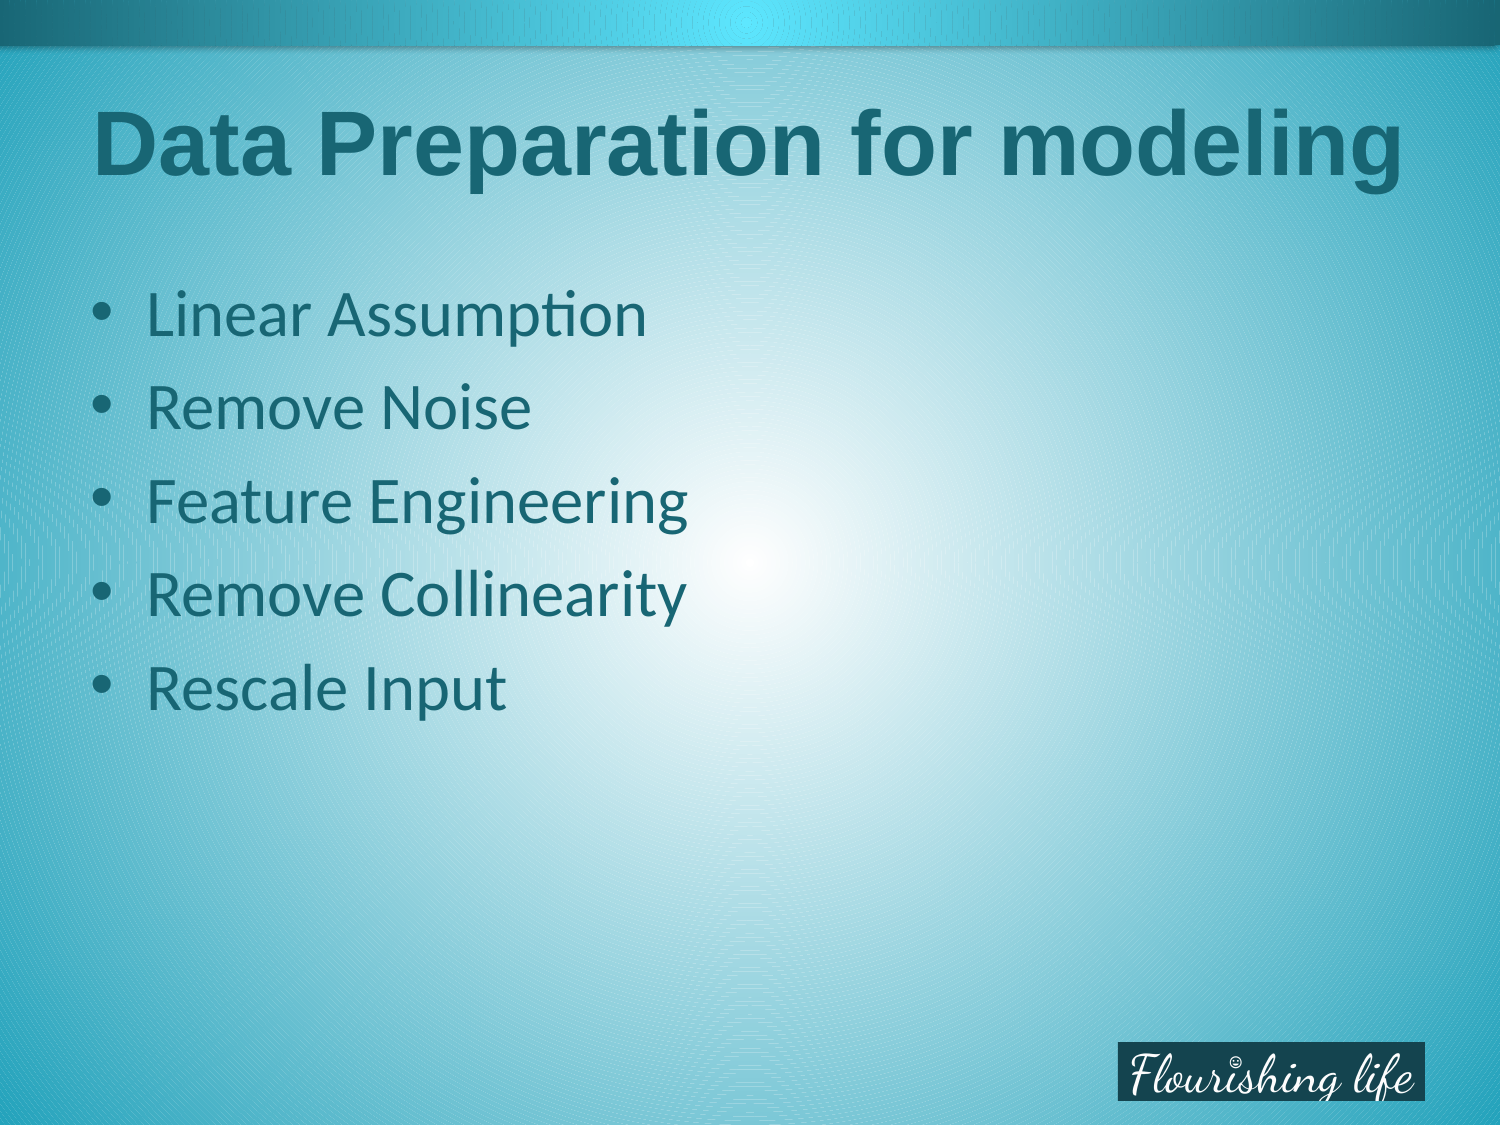

# Data Preparation for modeling
Linear Assumption
Remove Noise
Feature Engineering
Remove Collinearity
Rescale Input